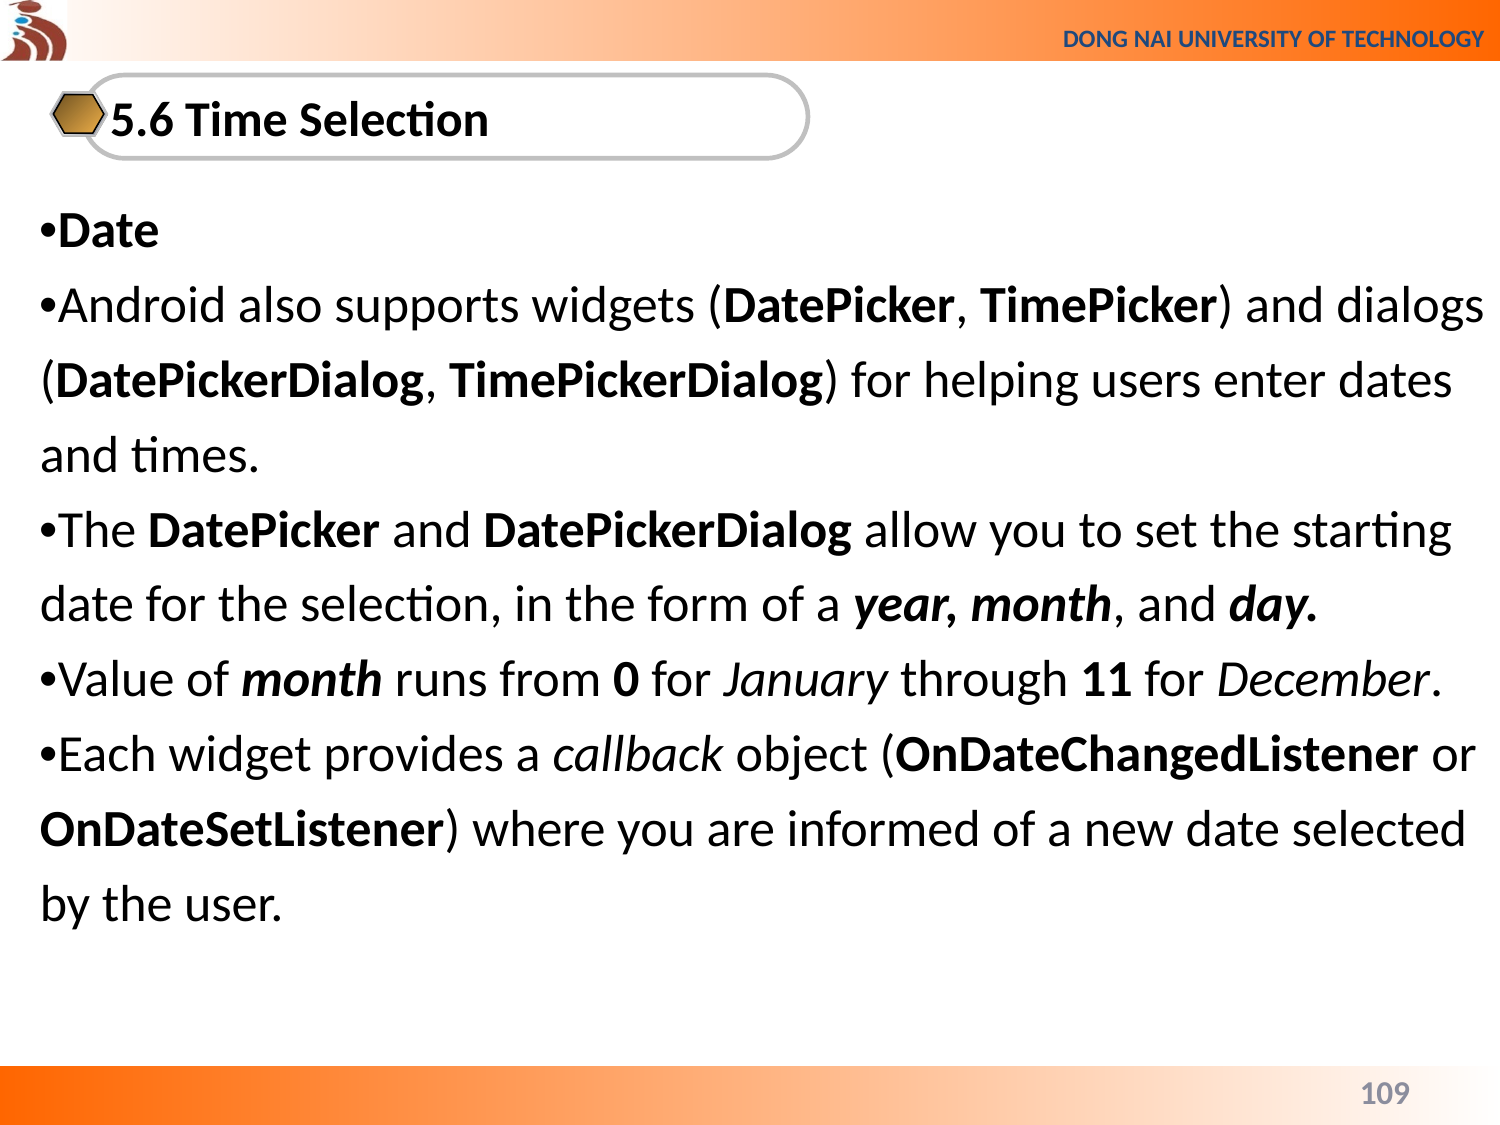

5.6 Time Selection

•Date
•Android also supports widgets (DatePicker, TimePicker) and dialogs (DatePickerDialog, TimePickerDialog) for helping users enter dates and times.
•The DatePicker and DatePickerDialog allow you to set the starting date for the selection, in the form of a year, month, and day.
•Value of month runs from 0 for January through 11 for December.
•Each widget provides a callback object (OnDateChangedListener or OnDateSetListener) where you are informed of a new date selected by the user.
109